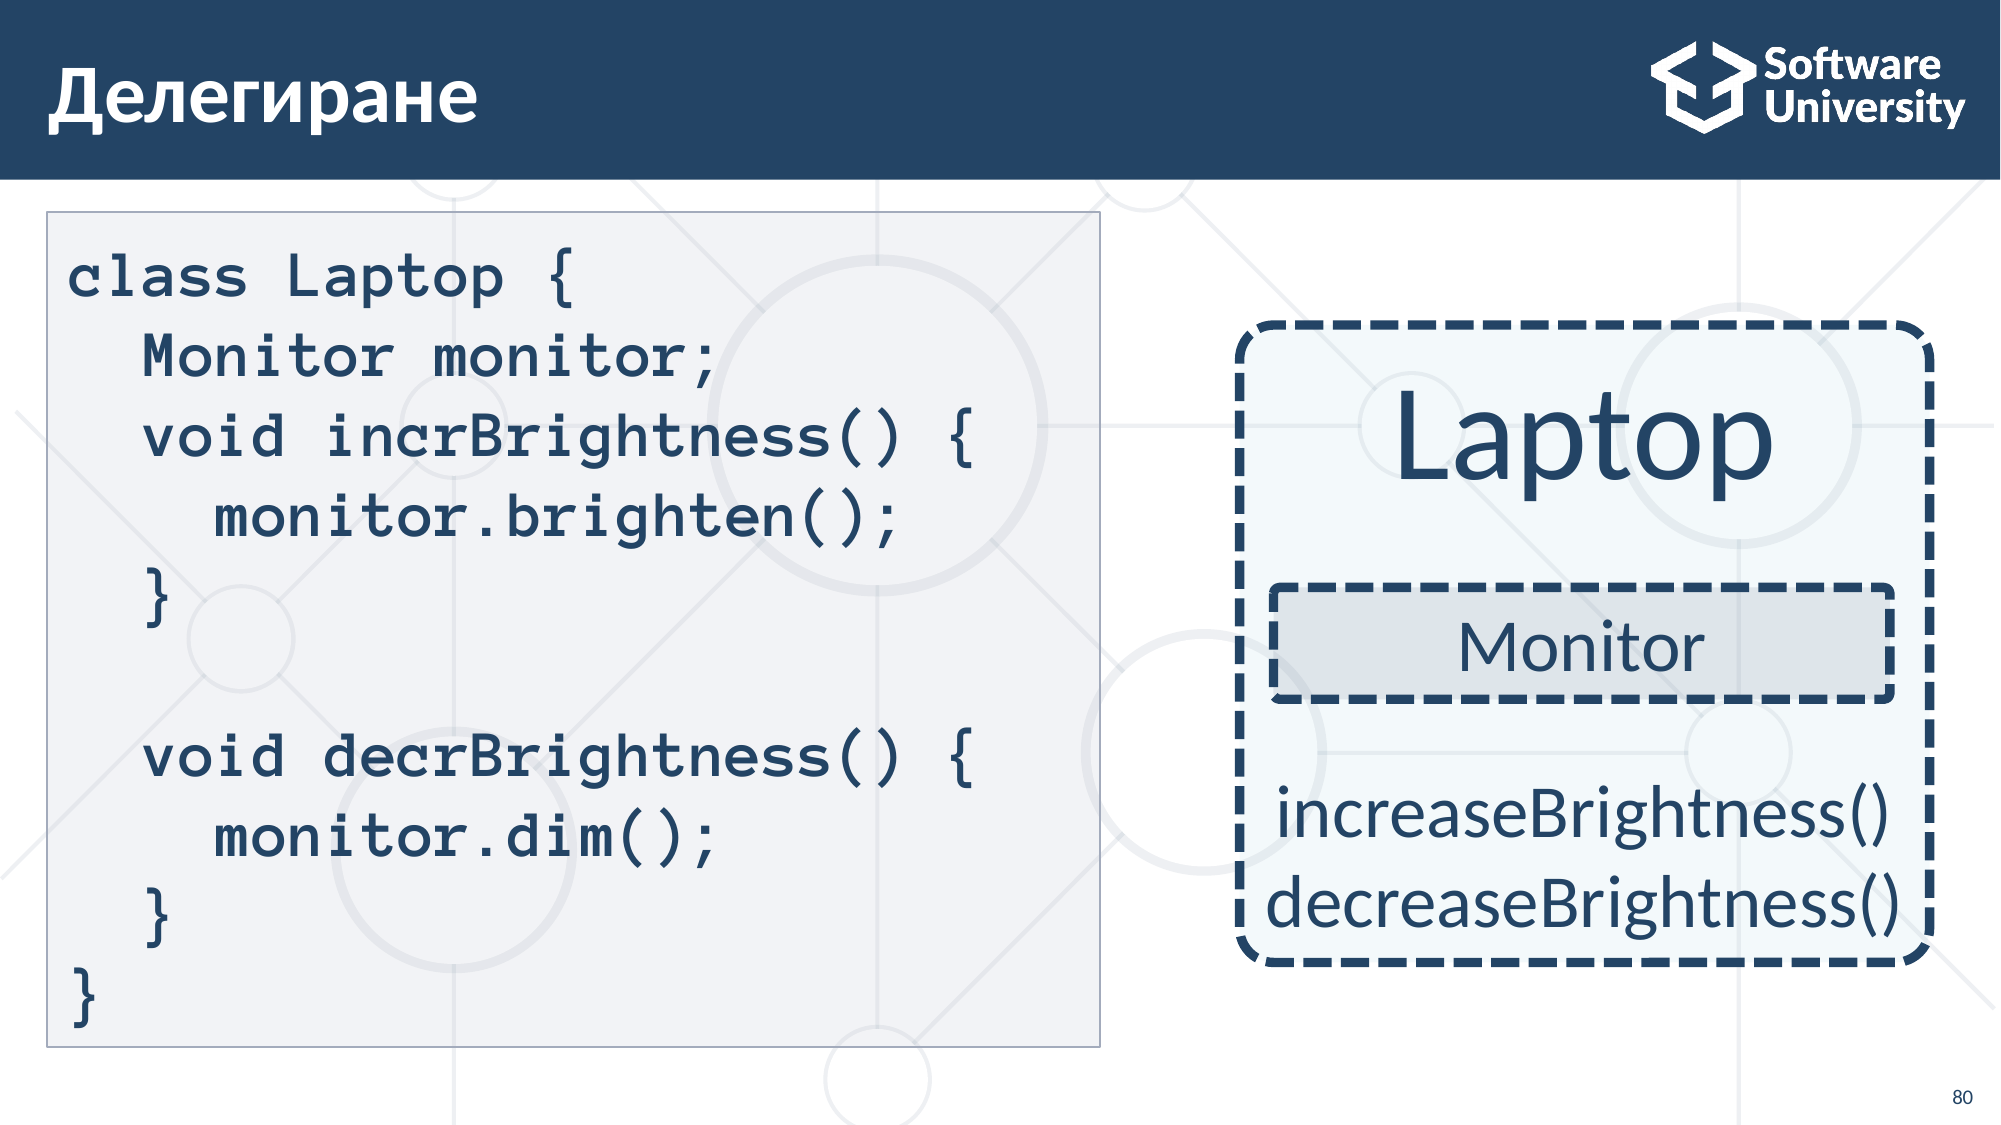

# Делегиране
class Laptop {
  Monitor monitor;
  void incrBrightness() {
    monitor.brighten();
  }

  void decrBrightness() {
    monitor.dim();
  }
}
Laptop

increaseBrightness()
decreaseBrightness()
Monitor
80